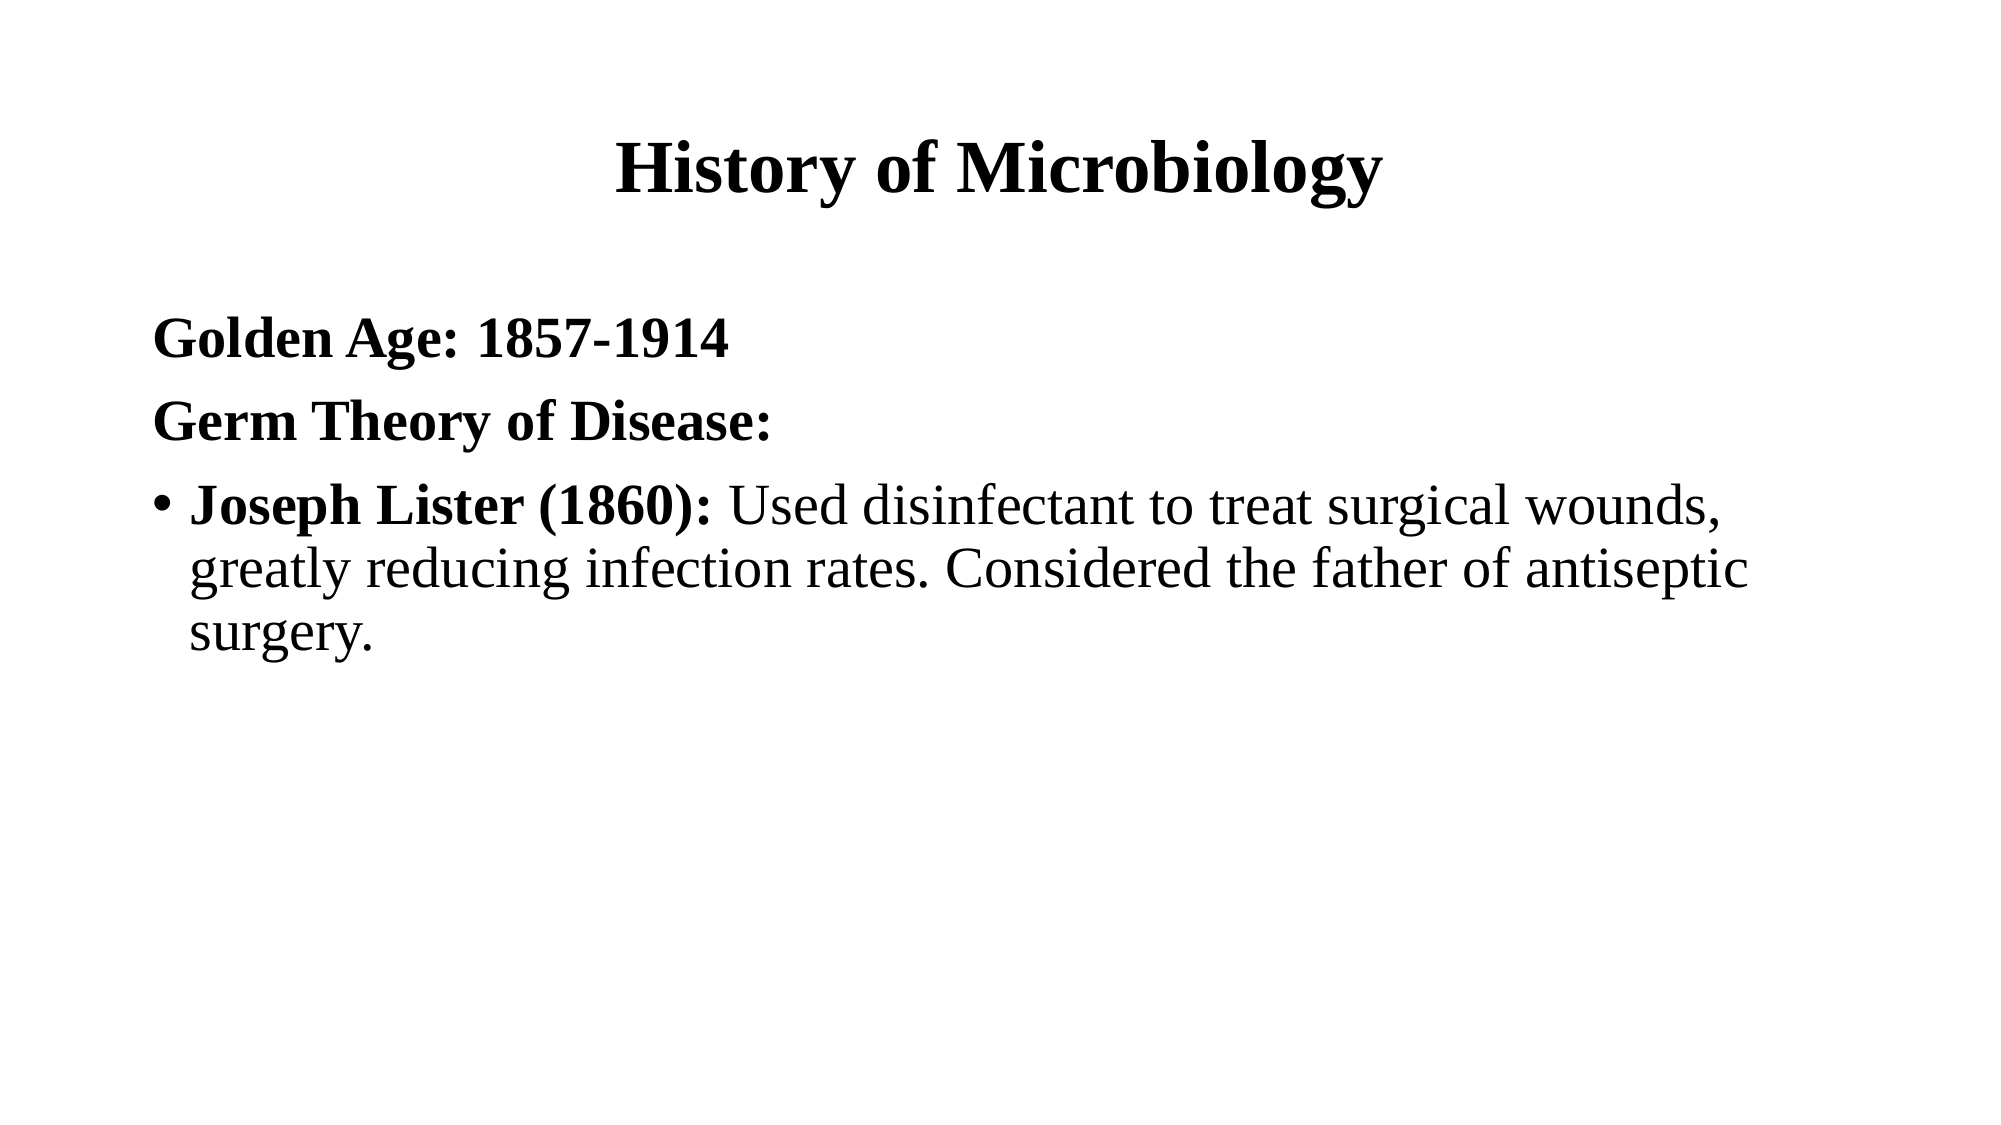

# History of Microbiology
Golden Age: 1857-1914
Germ Theory of Disease:
Joseph Lister (1860): Used disinfectant to treat surgical wounds, greatly reducing infection rates. Considered the father of antiseptic surgery.